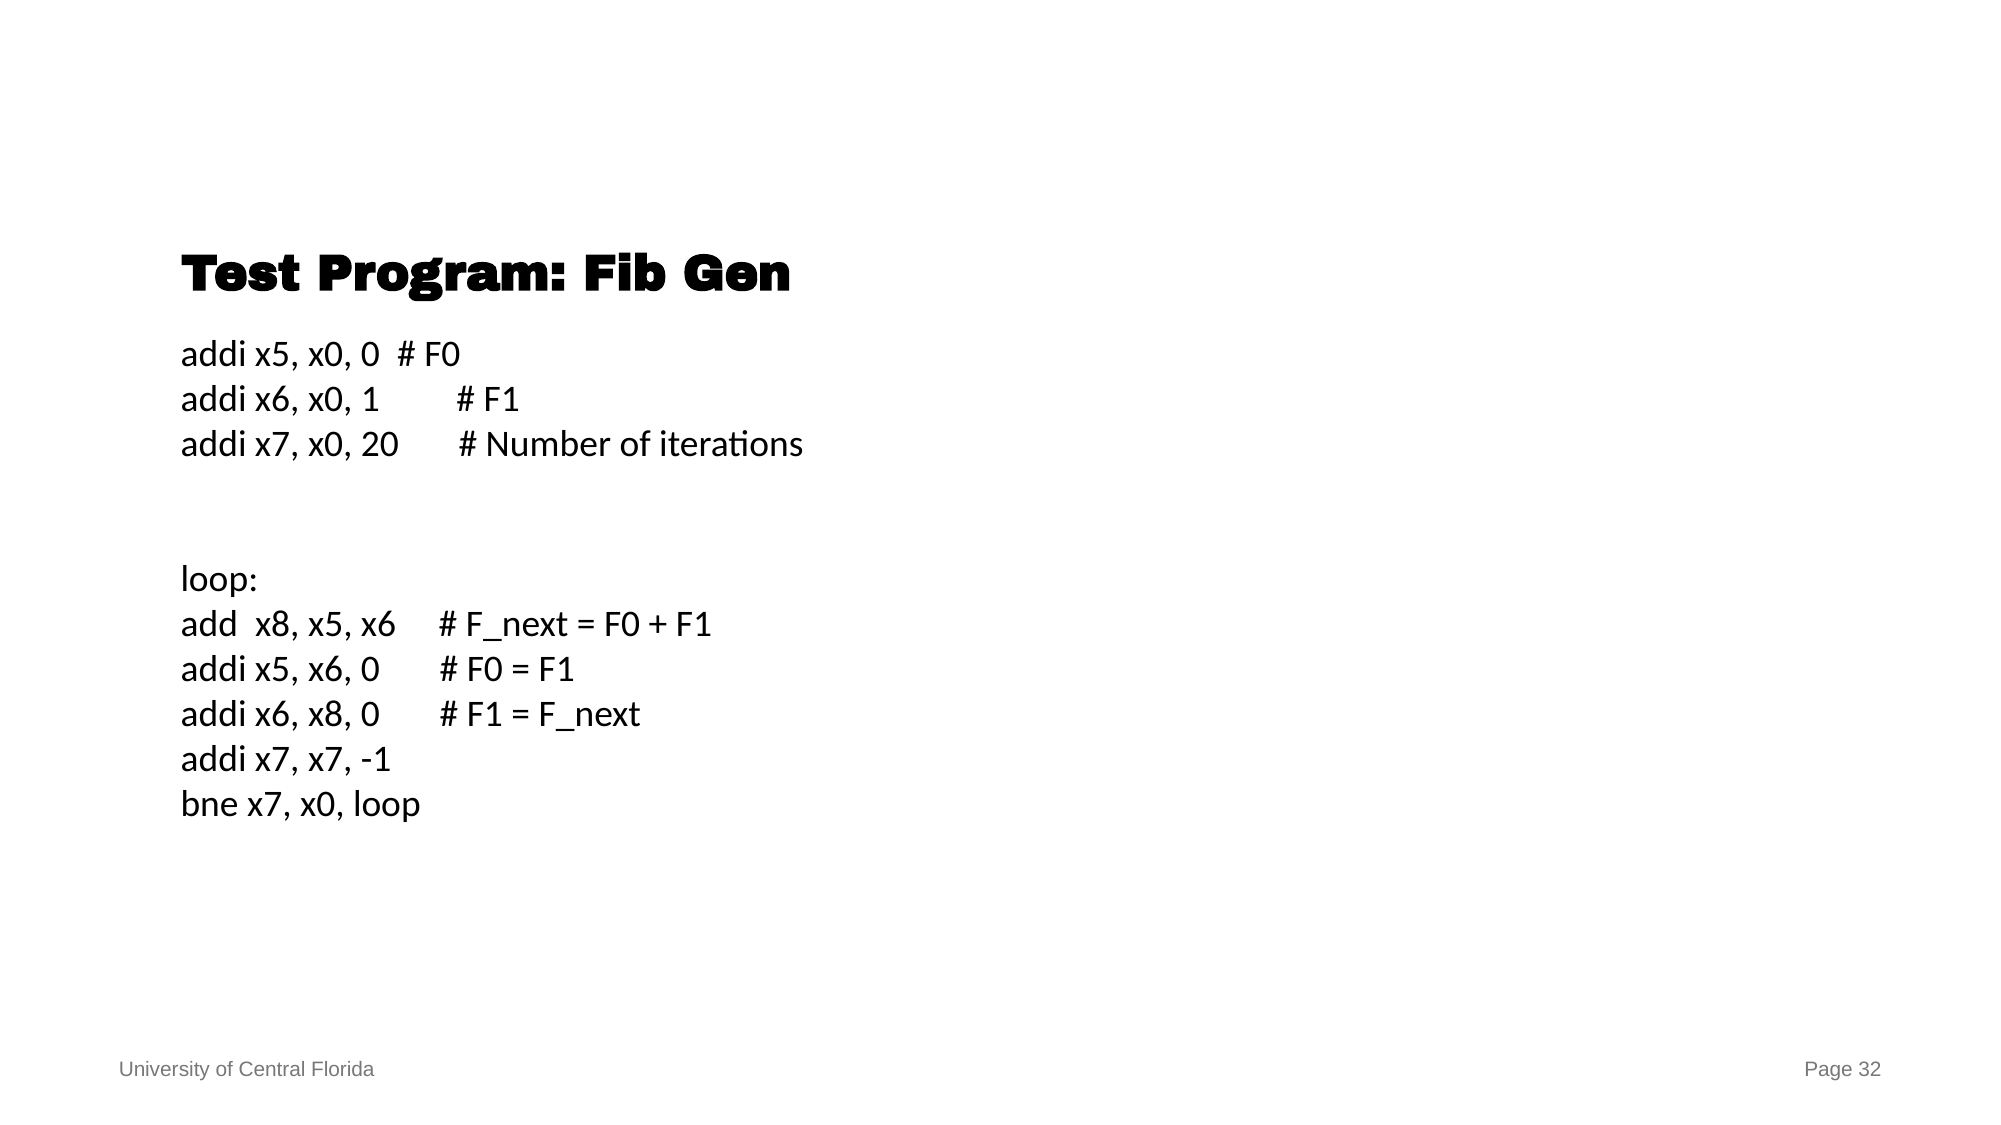

# Test Program: Fib Gen
addi x5, x0, 0  # F0
addi x6, x0, 1         # F1
addi x7, x0, 20       # Number of iterations

loop:
add  x8, x5, x6     # F_next = F0 + F1
addi x5, x6, 0       # F0 = F1
addi x6, x8, 0       # F1 = F_next
addi x7, x7, -1
bne x7, x0, loop